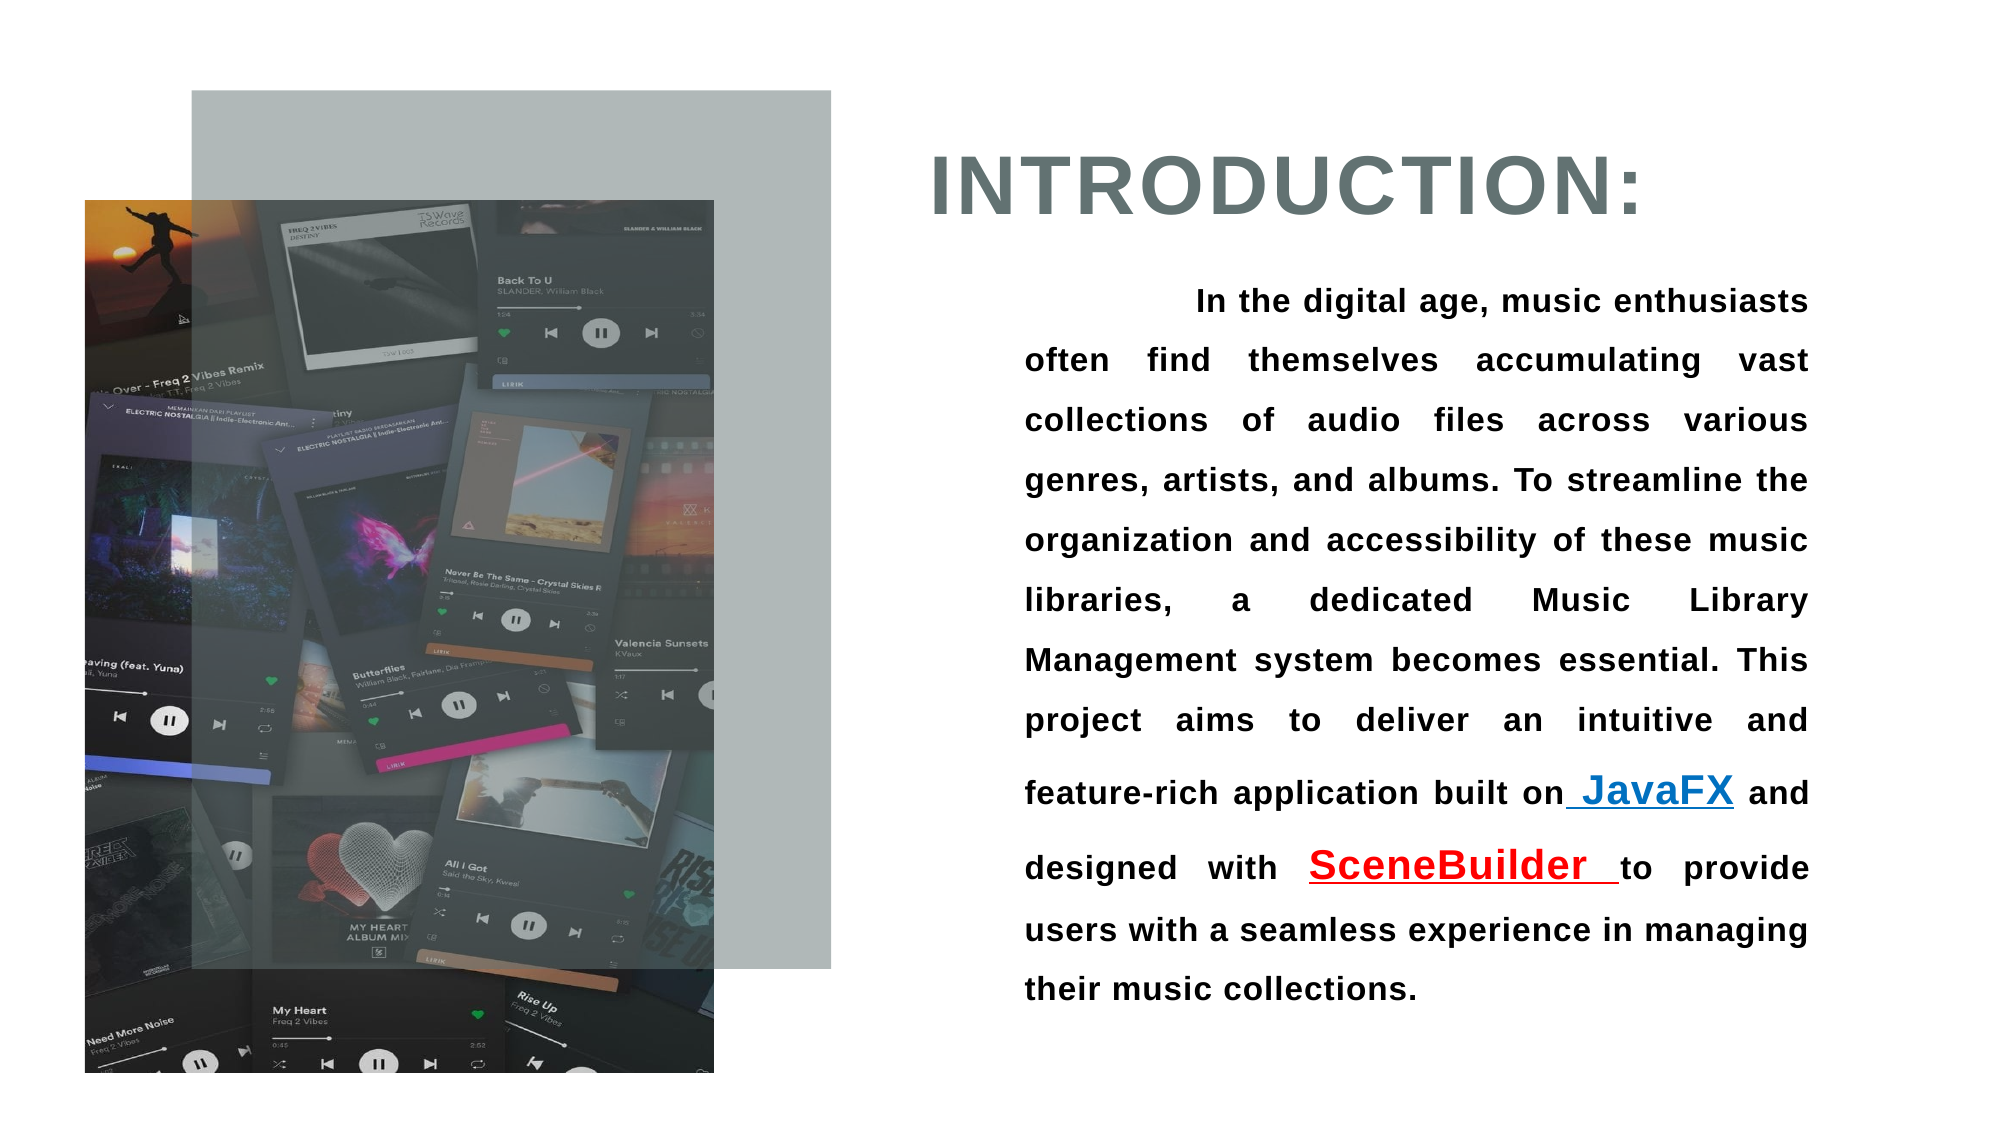

# INTRODUCTION:

               In the digital age, music enthusiasts often find themselves accumulating vast collections of audio files across various genres, artists, and albums. To streamline the organization and accessibility of these music libraries, a dedicated Music Library Management system becomes essential. This project aims to deliver an intuitive and feature-rich application built on JavaFX and designed with SceneBuilder to provide users with a seamless experience in managing their music collections.
2